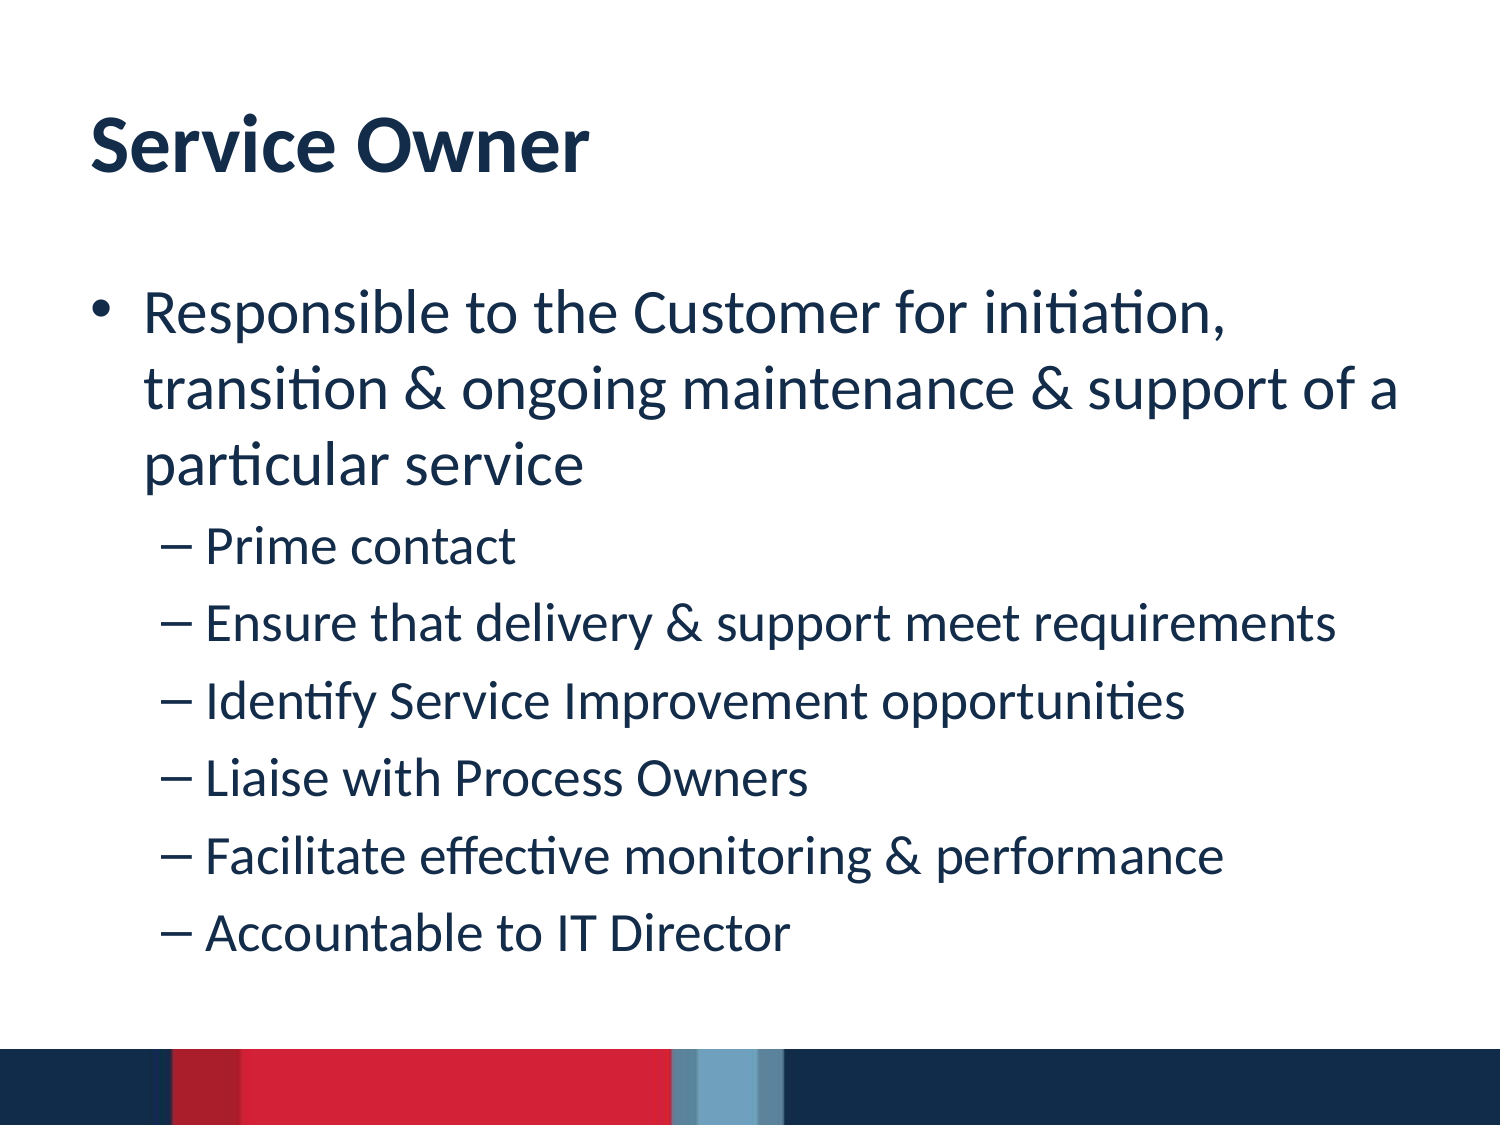

# Service Owner
Responsible to the Customer for initiation, transition & ongoing maintenance & support of a particular service
Prime contact
Ensure that delivery & support meet requirements
Identify Service Improvement opportunities
Liaise with Process Owners
Facilitate effective monitoring & performance
Accountable to IT Director